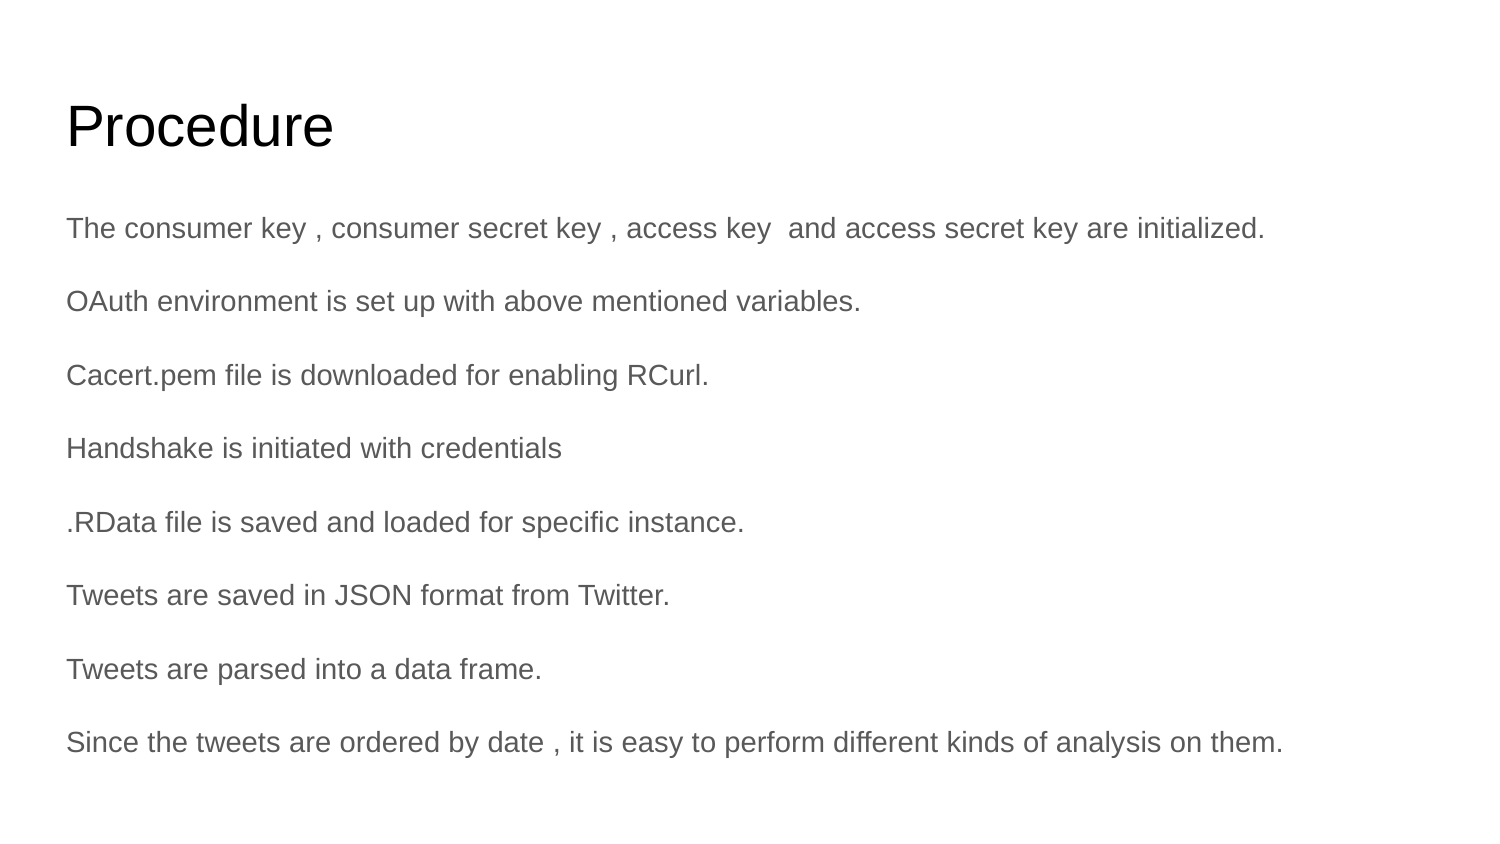

# Procedure
The consumer key , consumer secret key , access key  and access secret key are initialized.
OAuth environment is set up with above mentioned variables.
Cacert.pem file is downloaded for enabling RCurl.
Handshake is initiated with credentials
.RData file is saved and loaded for specific instance.
Tweets are saved in JSON format from Twitter.
Tweets are parsed into a data frame.
Since the tweets are ordered by date , it is easy to perform different kinds of analysis on them.